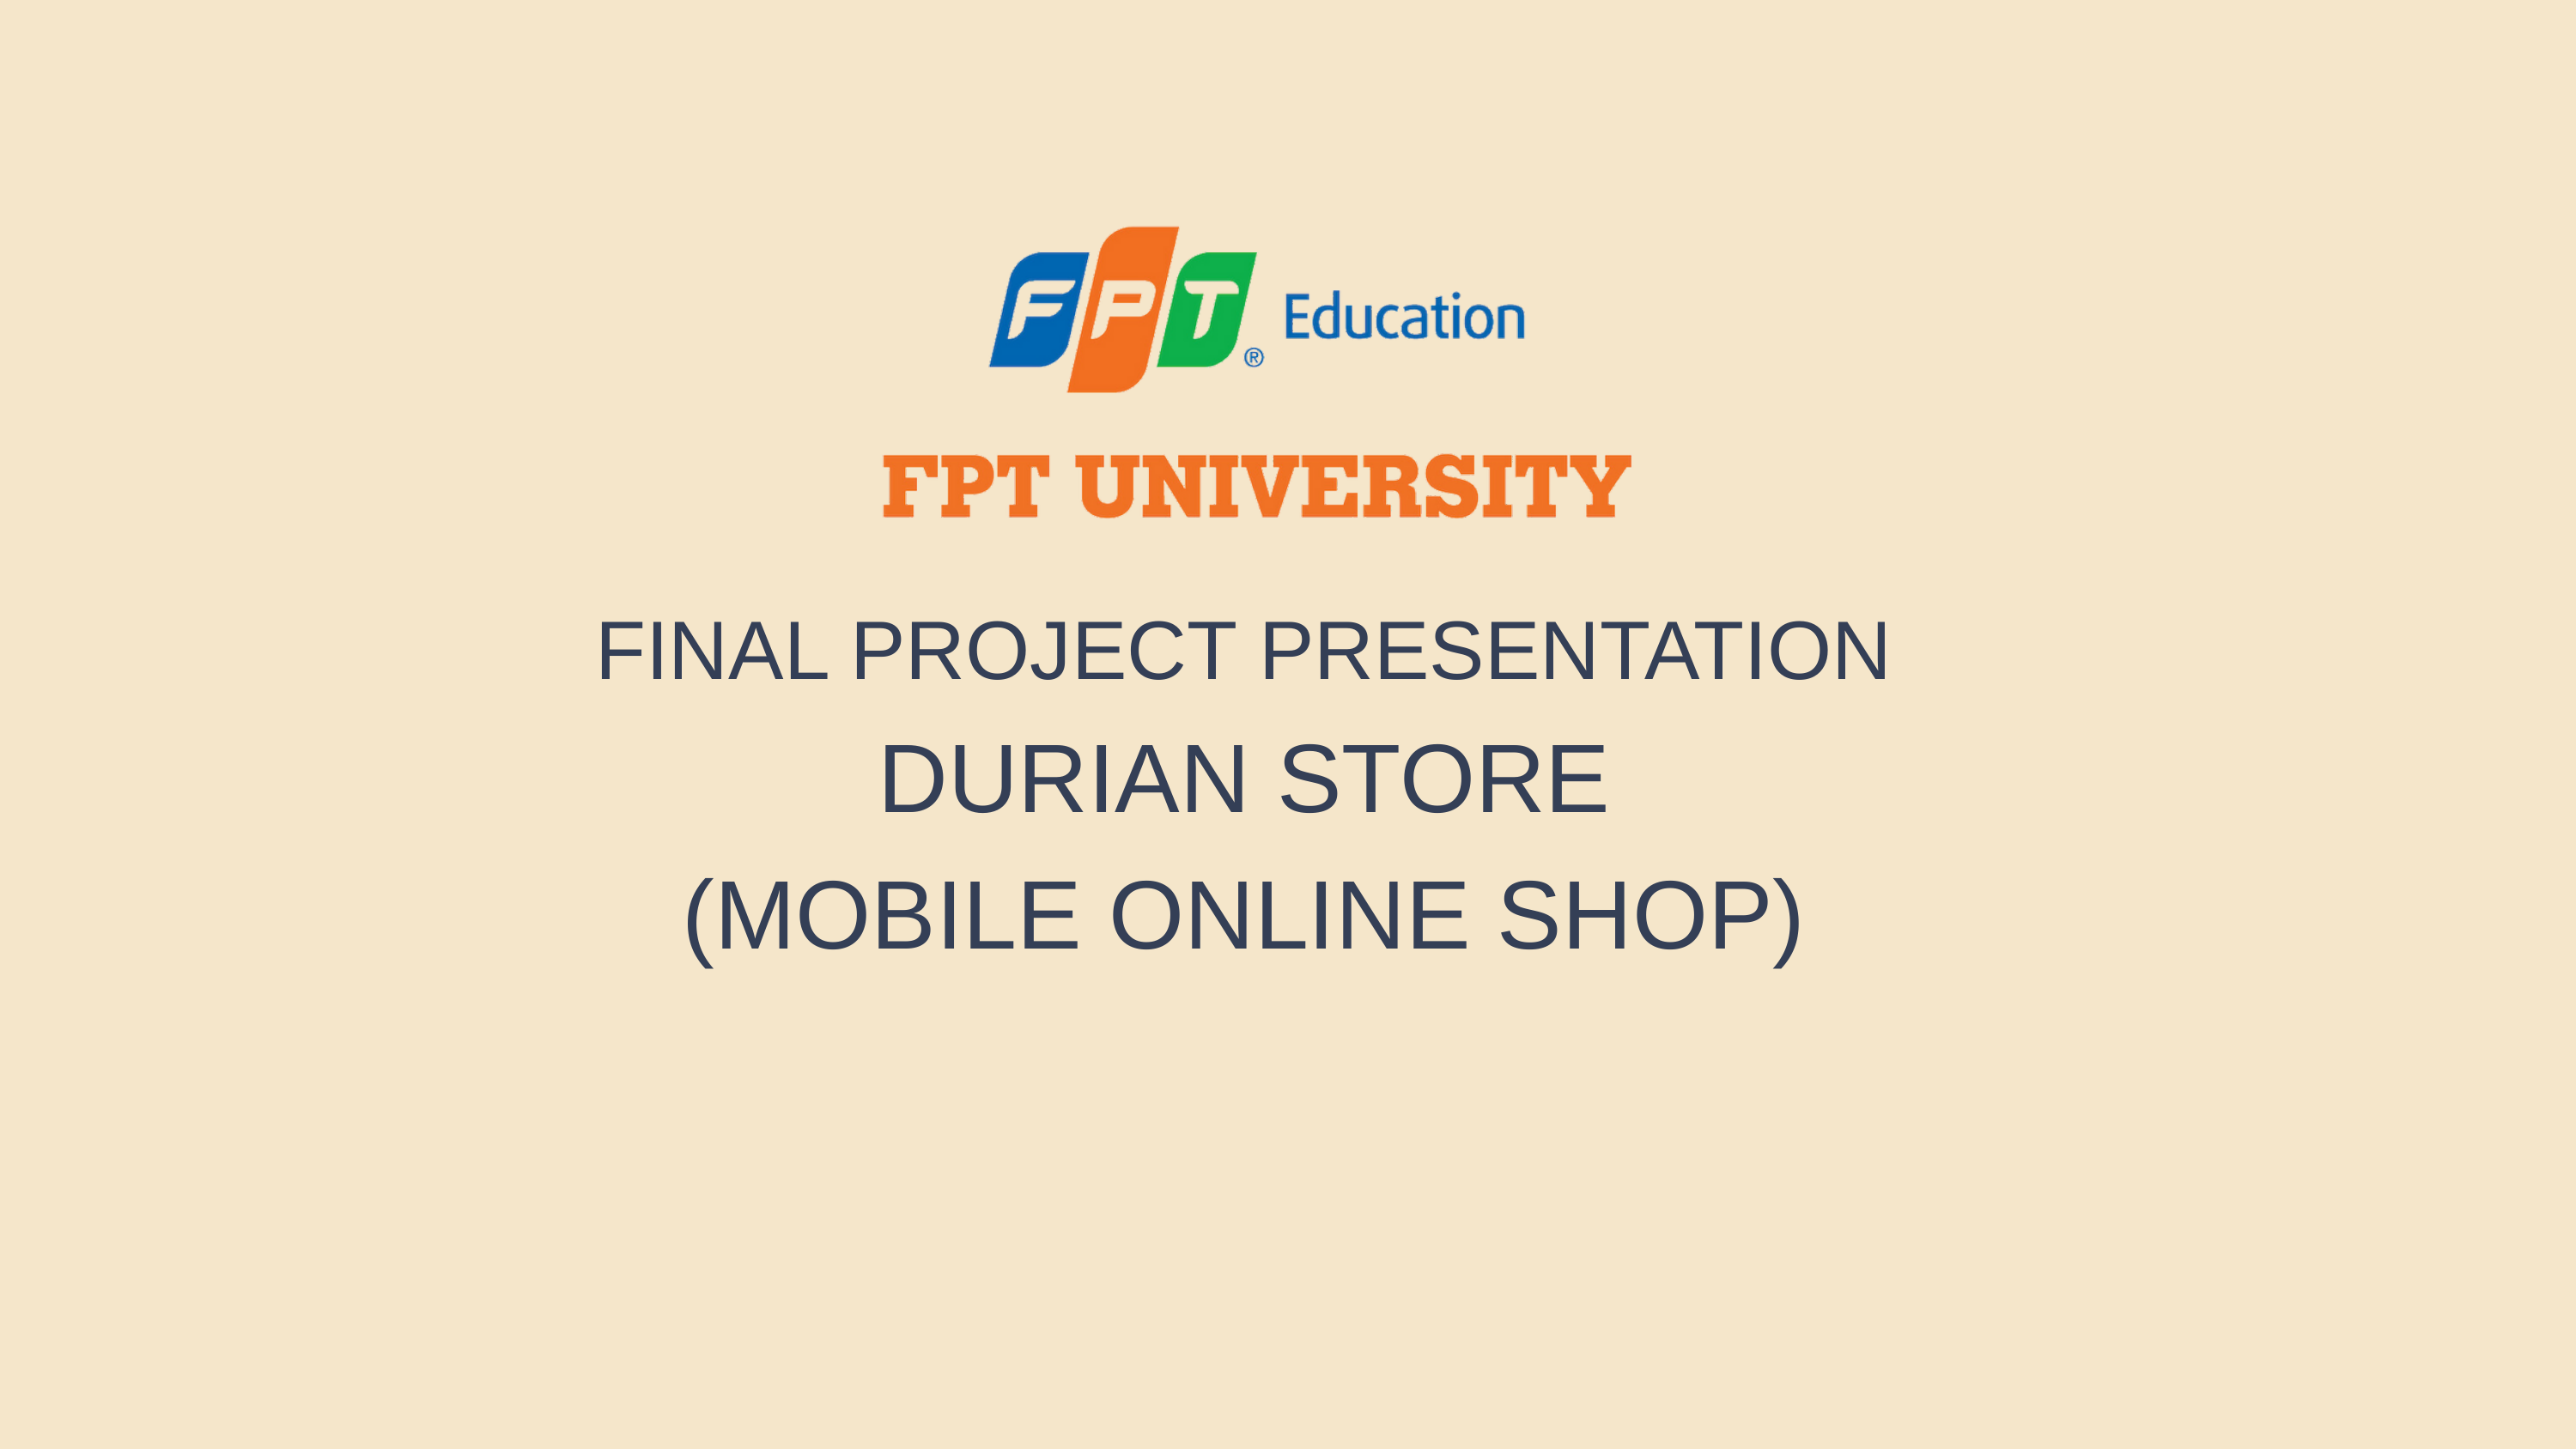

FINAL PROJECT PRESENTATION
DURIAN STORE
(MOBILE ONLINE SHOP)